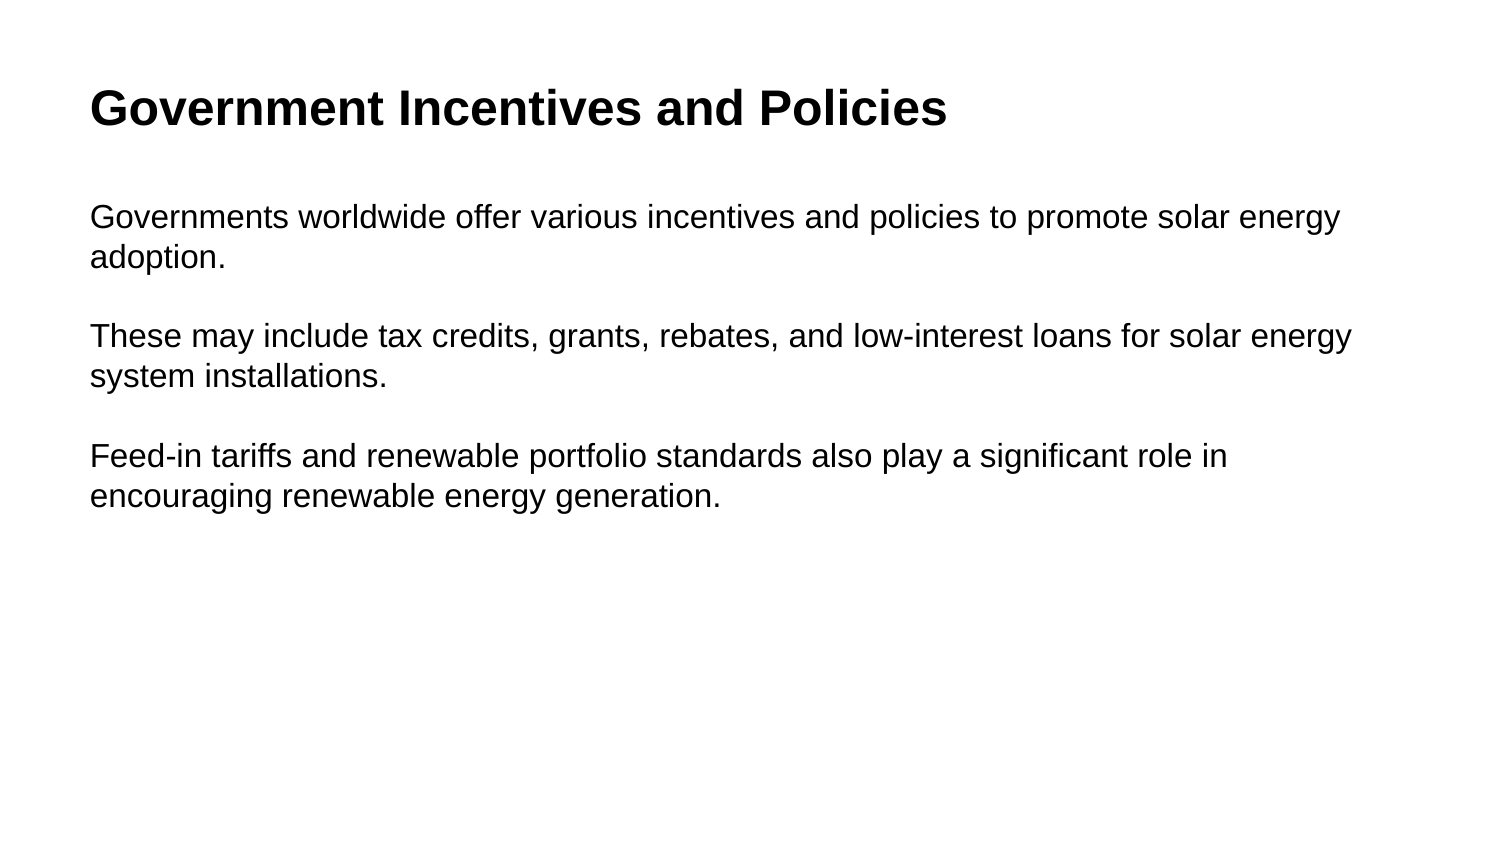

Government Incentives and Policies
Governments worldwide offer various incentives and policies to promote solar energy adoption.

These may include tax credits, grants, rebates, and low-interest loans for solar energy system installations.

Feed-in tariffs and renewable portfolio standards also play a significant role in encouraging renewable energy generation.